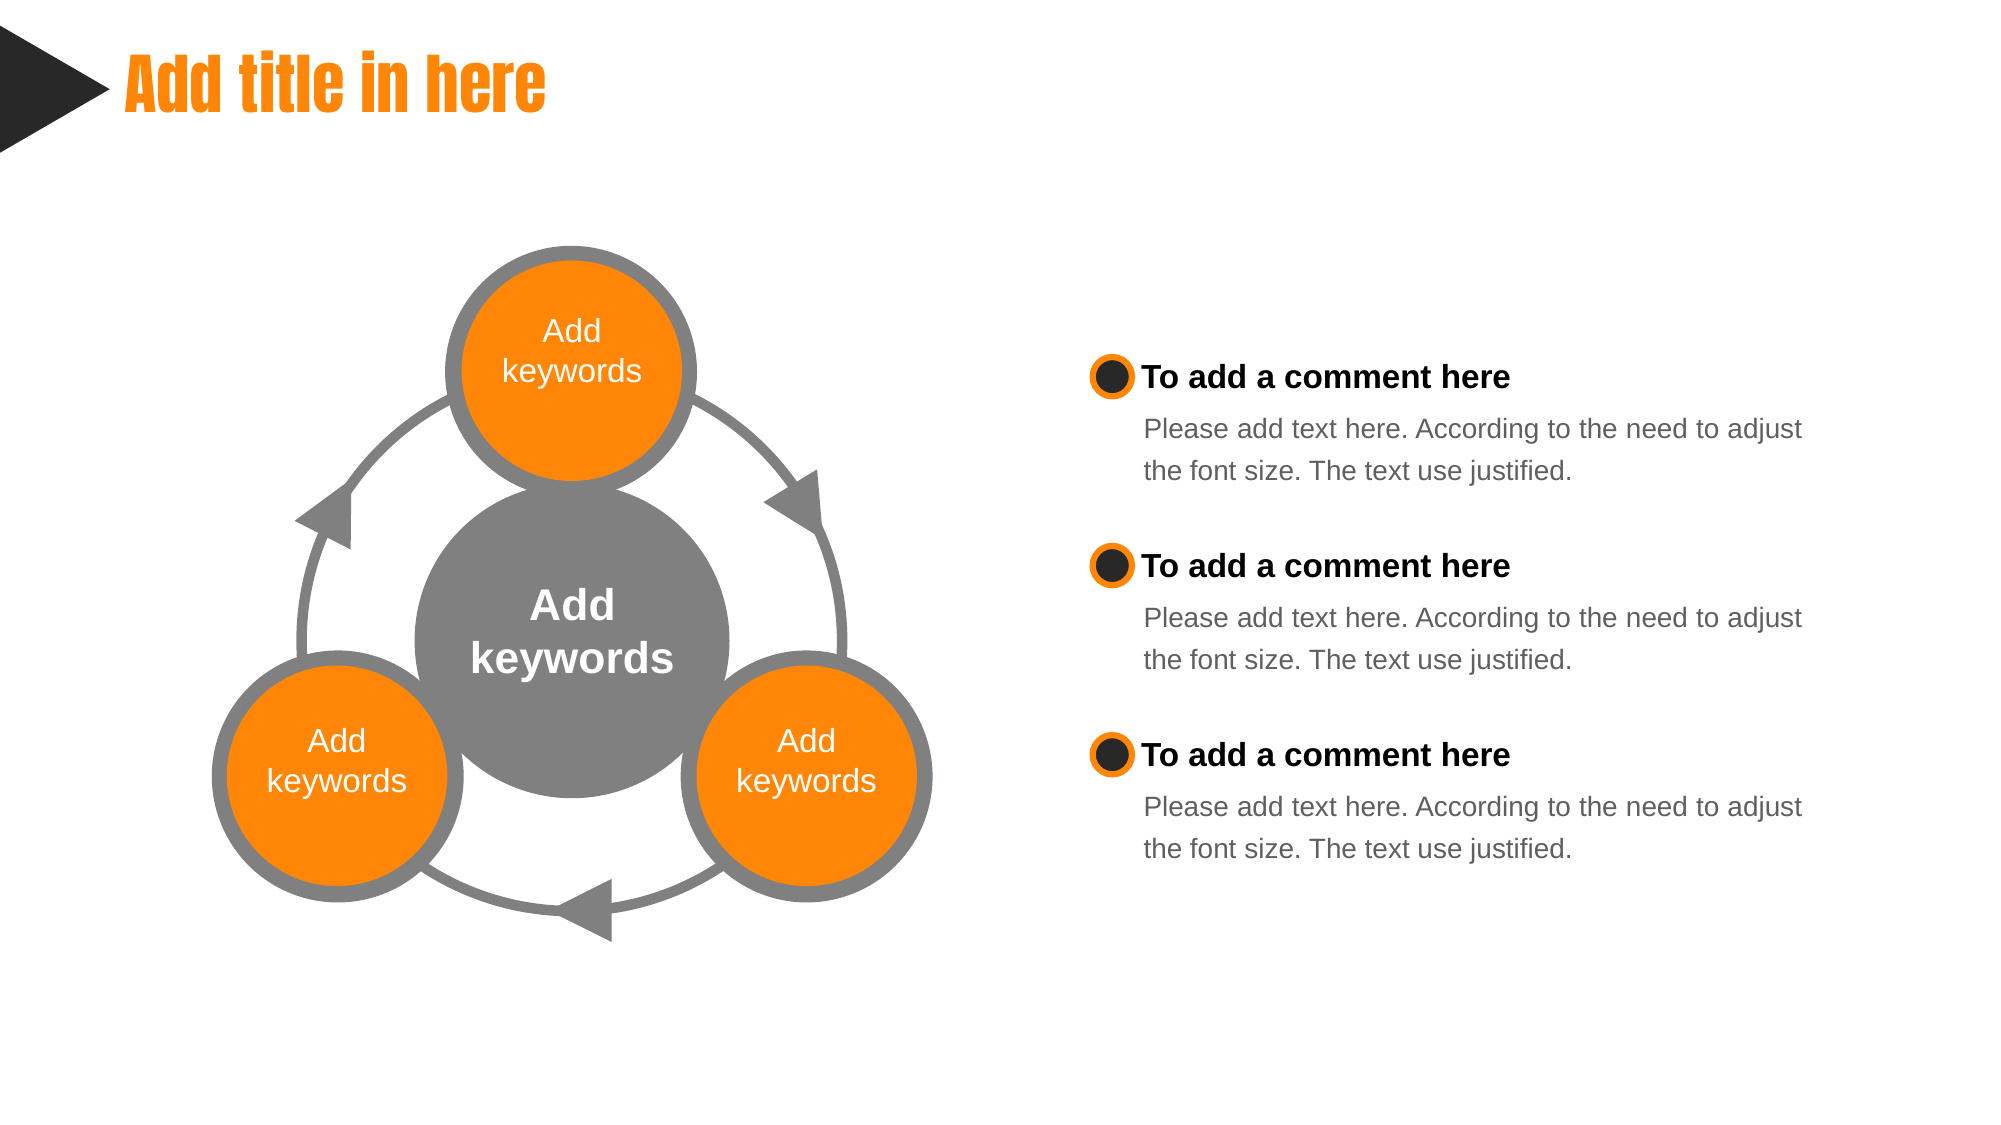

Add title in here

Add keywords

Add keywords
Add keywords

To add a comment here

Please add text here. According to the need to adjust the font size. The text use justified.

Add keywords
To add a comment here

Please add text here. According to the need to adjust the font size. The text use justified.
To add a comment here

Please add text here. According to the need to adjust the font size. The text use justified.